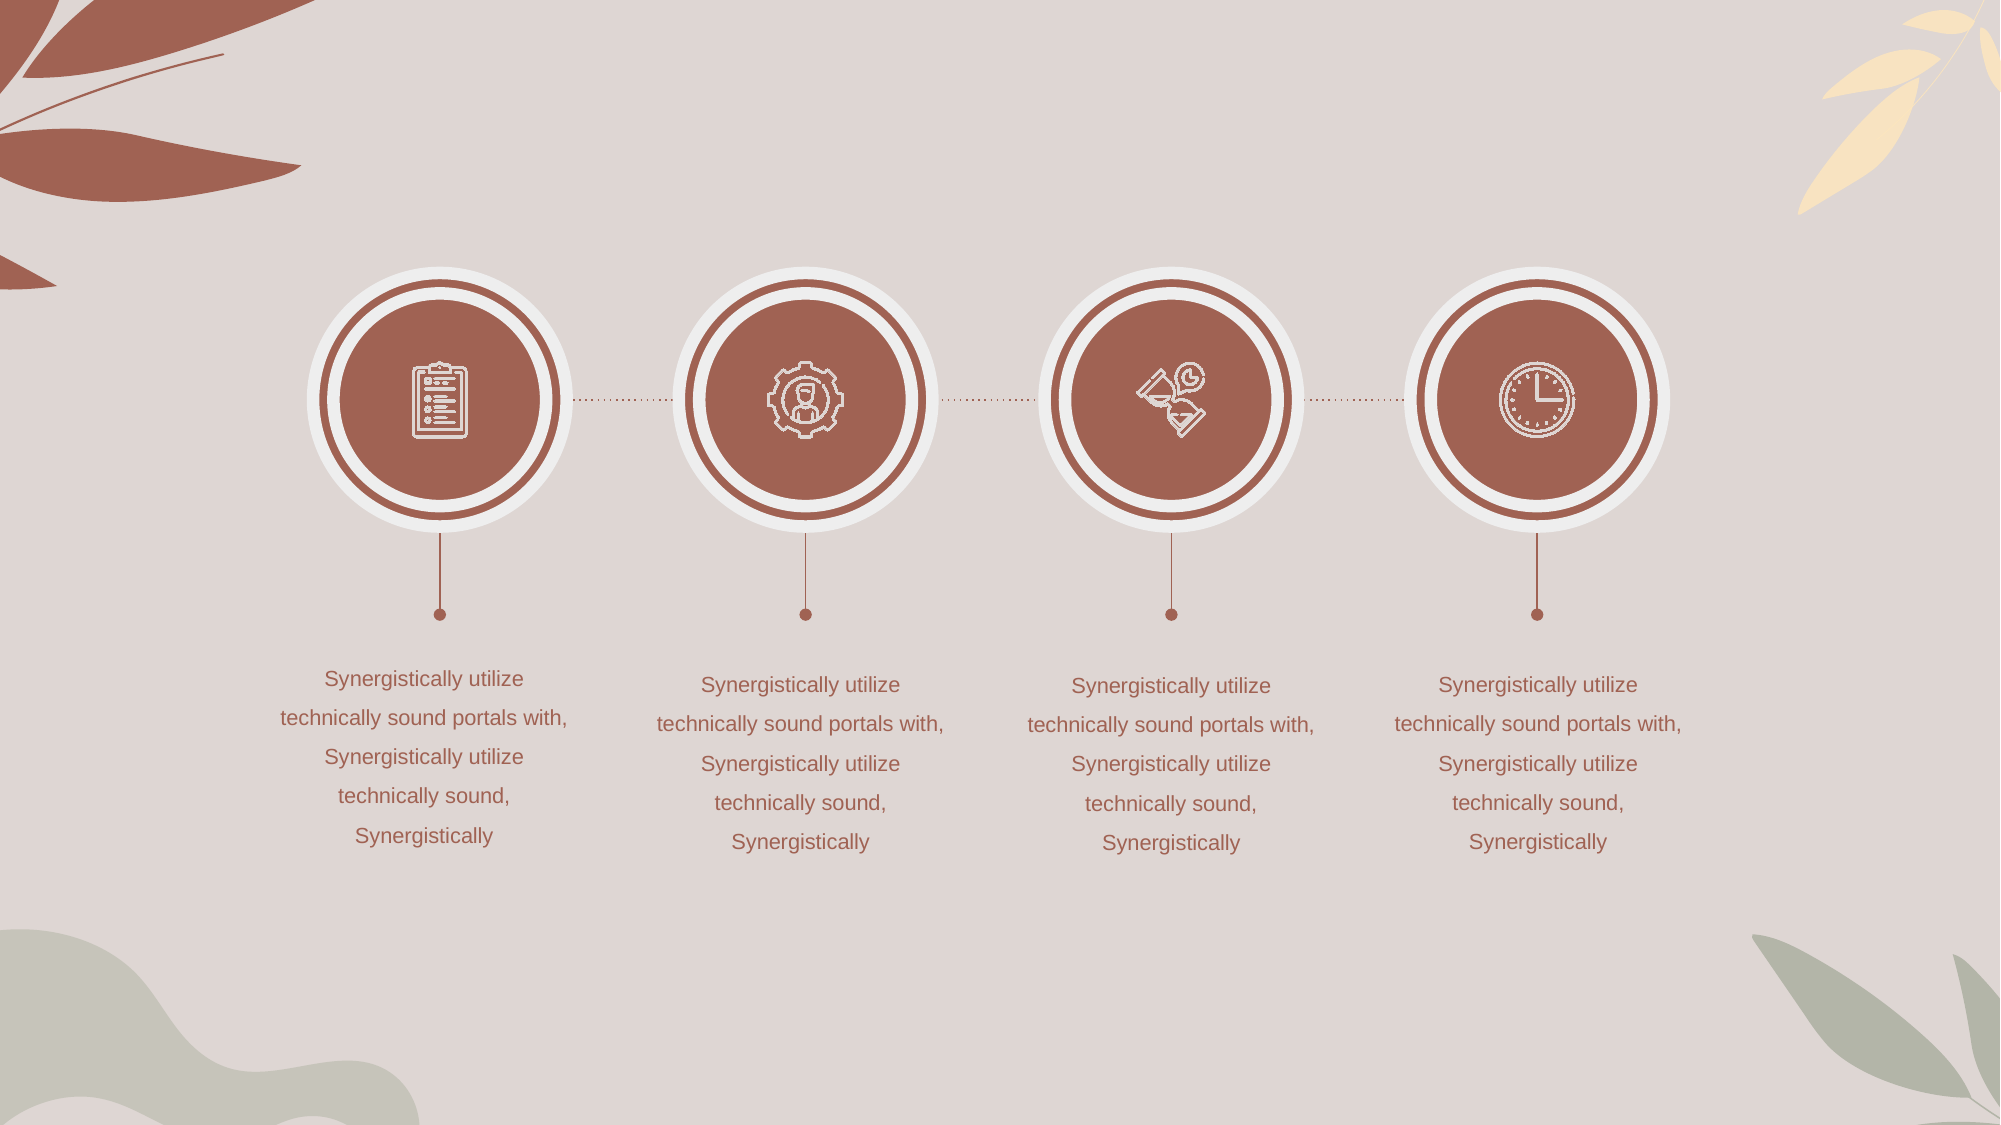

Synergistically utilize technically sound portals with, Synergistically utilize technically sound, Synergistically
Synergistically utilize technically sound portals with, Synergistically utilize technically sound, Synergistically
Synergistically utilize technically sound portals with, Synergistically utilize technically sound, Synergistically
Synergistically utilize technically sound portals with, Synergistically utilize technically sound, Synergistically